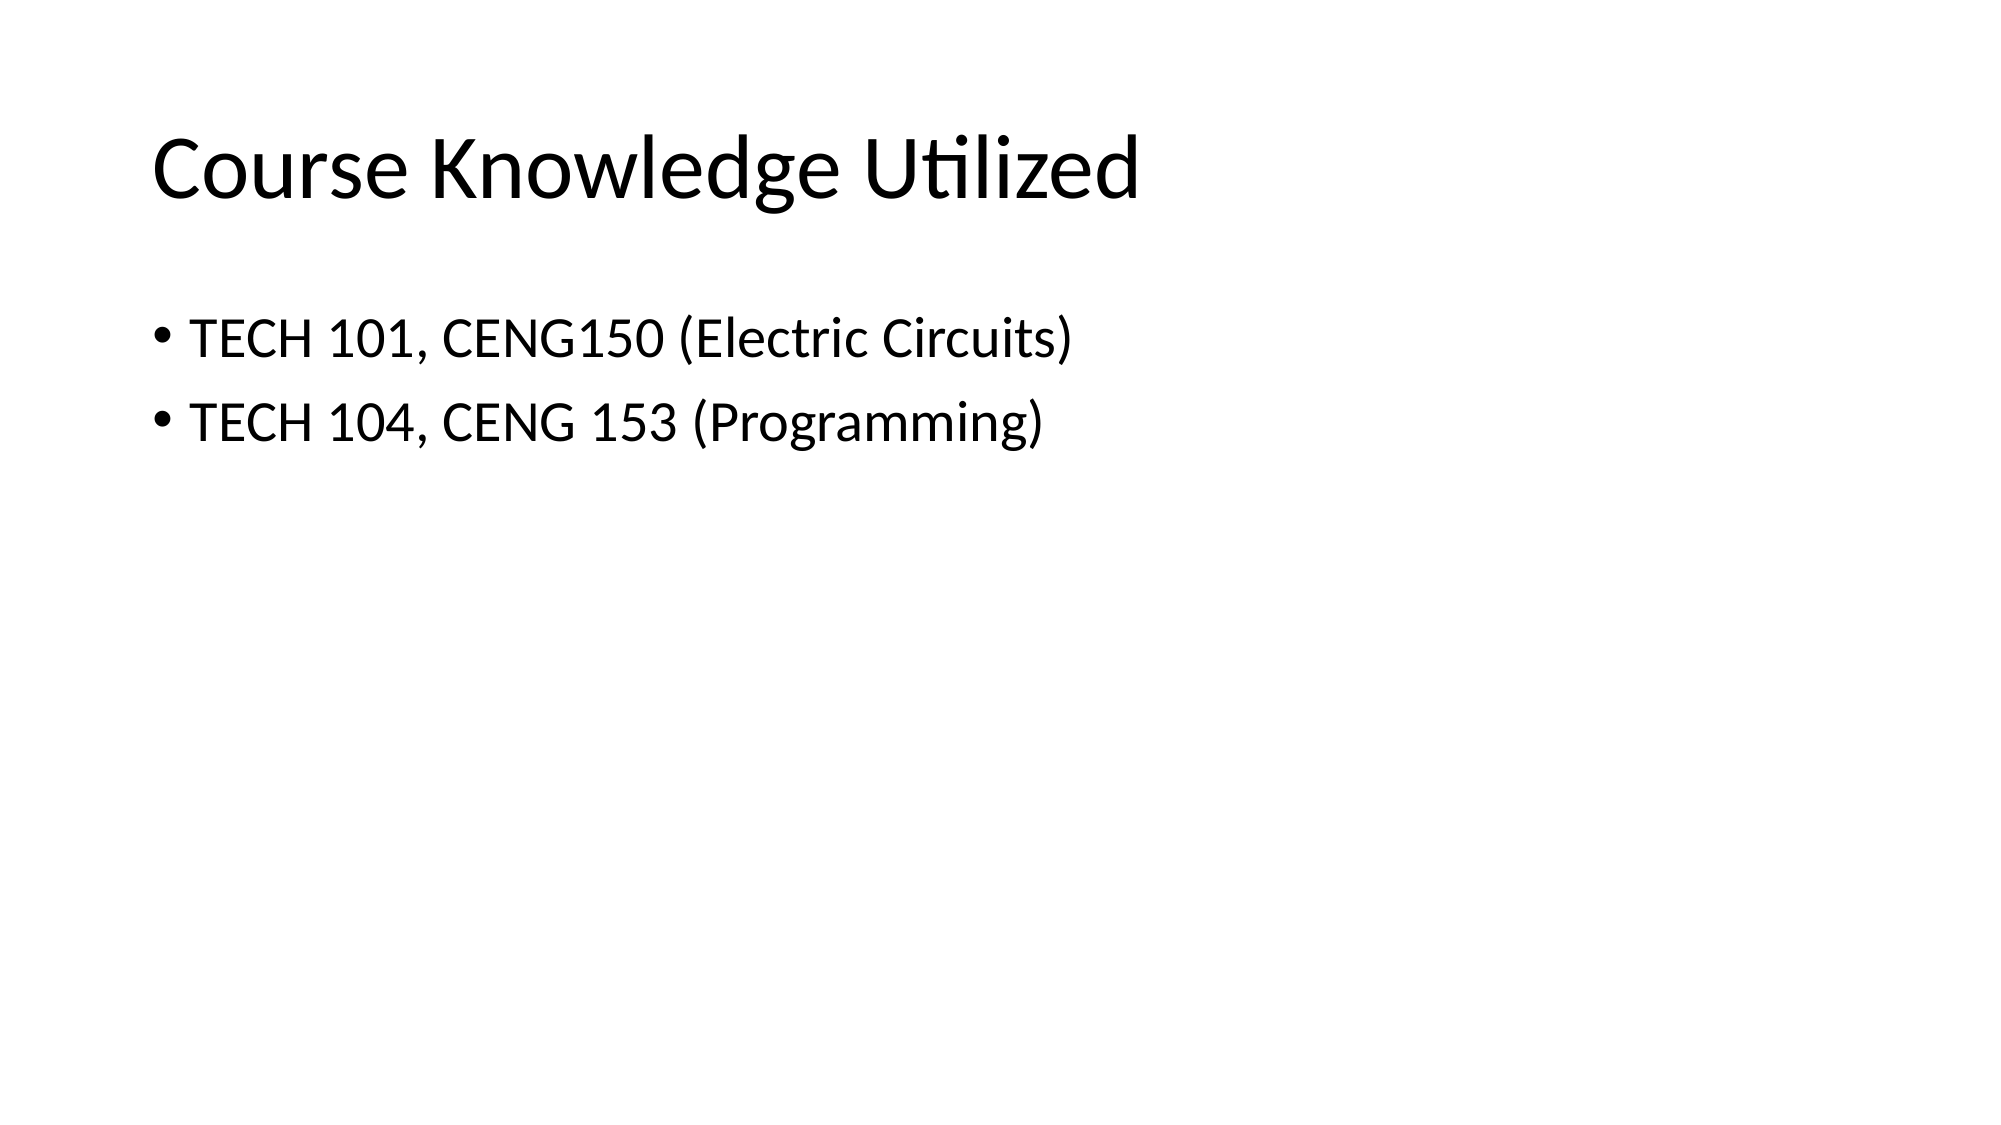

# Course Knowledge Utilized
TECH 101, CENG150 (Electric Circuits)
TECH 104, CENG 153 (Programming)